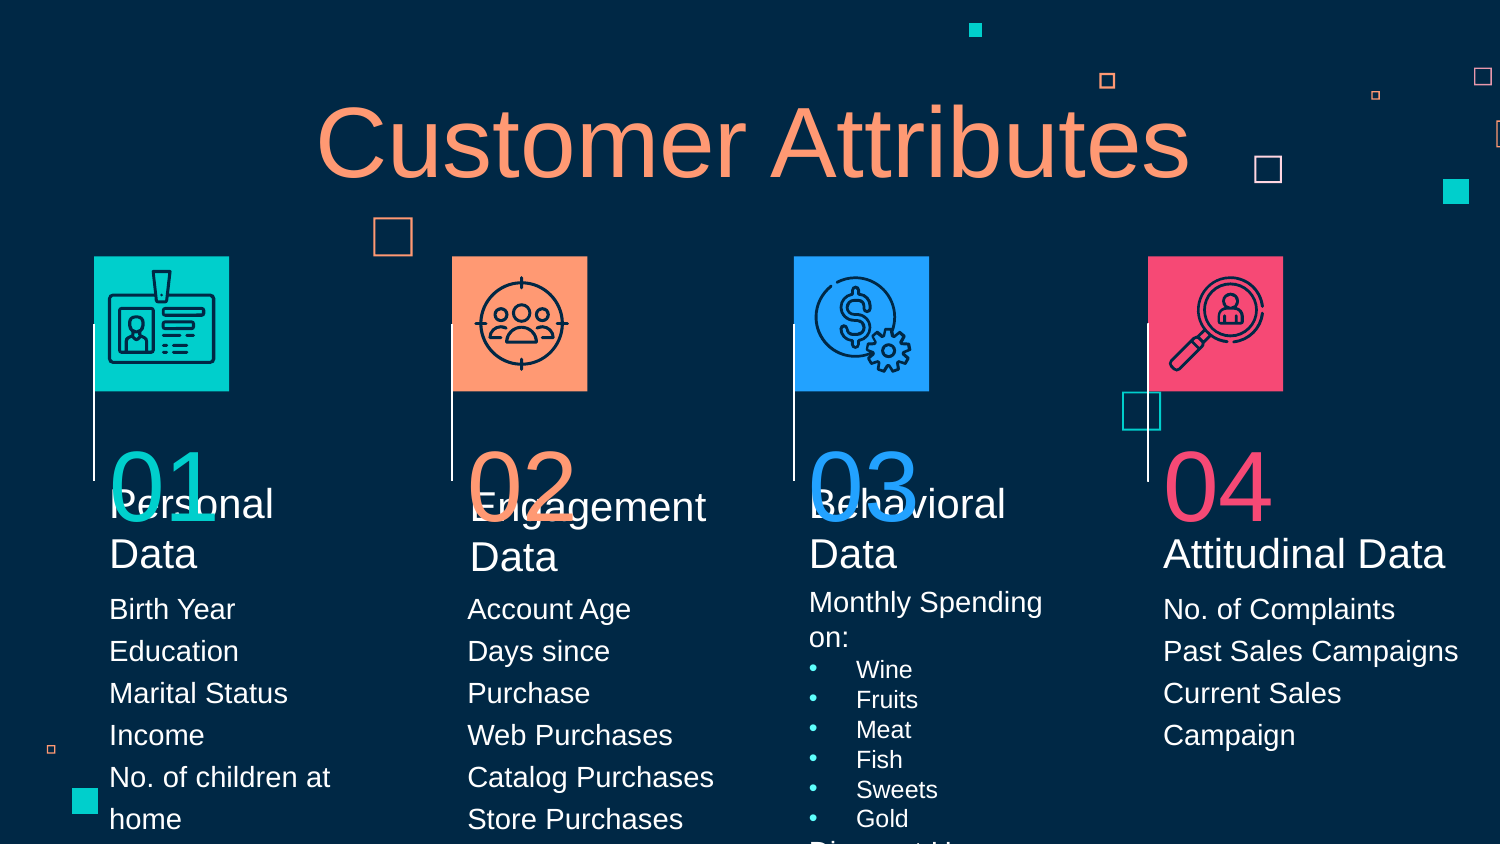

Customer Attributes

01
02
03
04
# Personal Data
Behavioral Data
Attitudinal Data
Engagement Data
Birth Year
Education
Marital Status
Income
No. of children at home
Account Age
Days since Purchase
Web Purchases
Catalog Purchases
Store Purchases
Website Visits
Monthly Spending on:
Wine
Fruits
Meat
Fish
Sweets
Gold
Discount Usage
No. of Complaints
Past Sales Campaigns
Current Sales Campaign